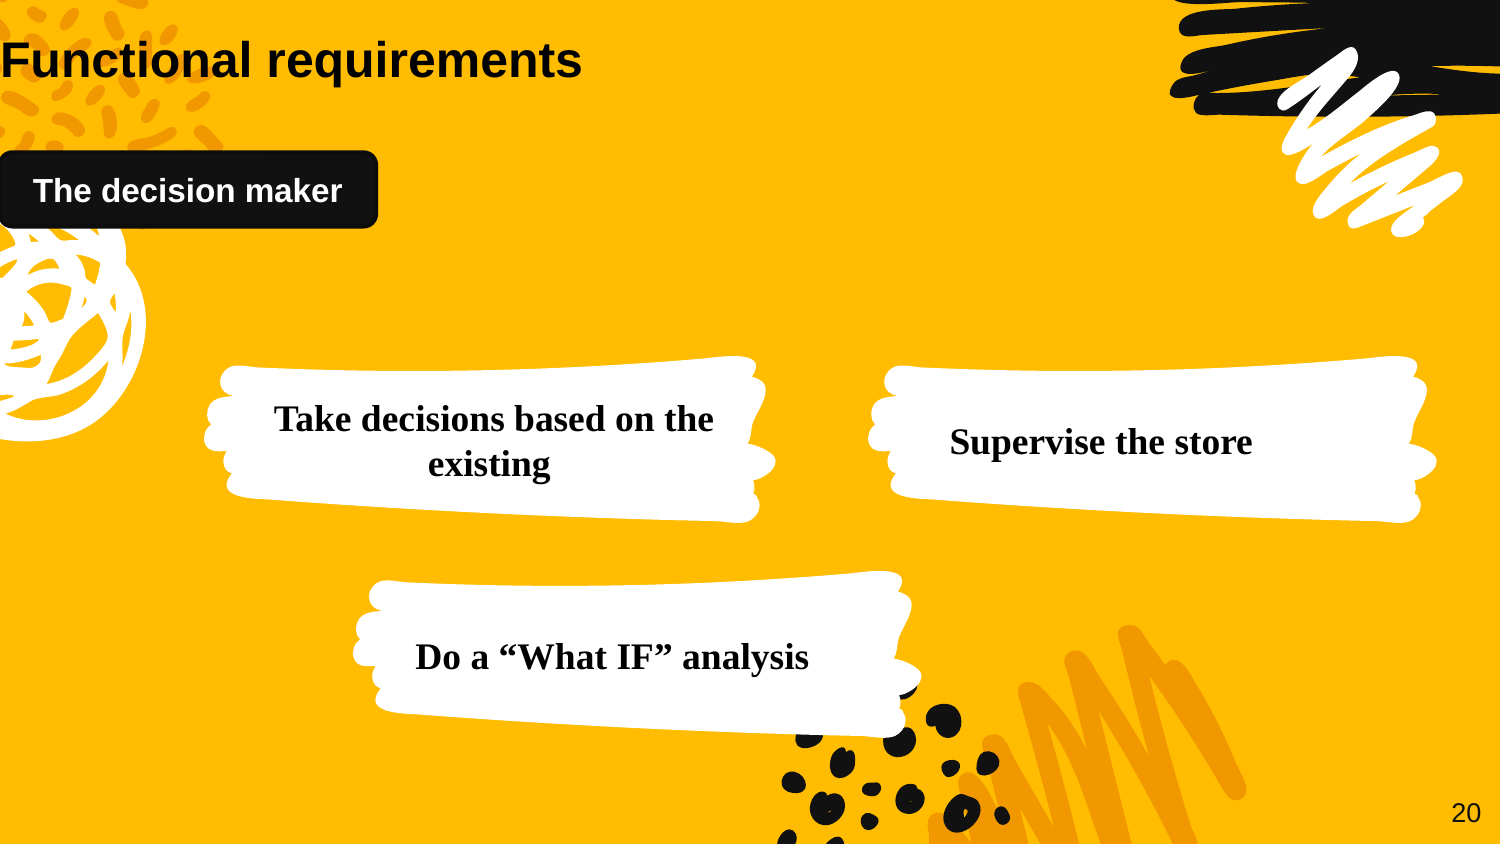

Functional requirements
The decision maker
       Supervise the store
  Take decisions based on the  existing
     Do a “What IF” analysis
20